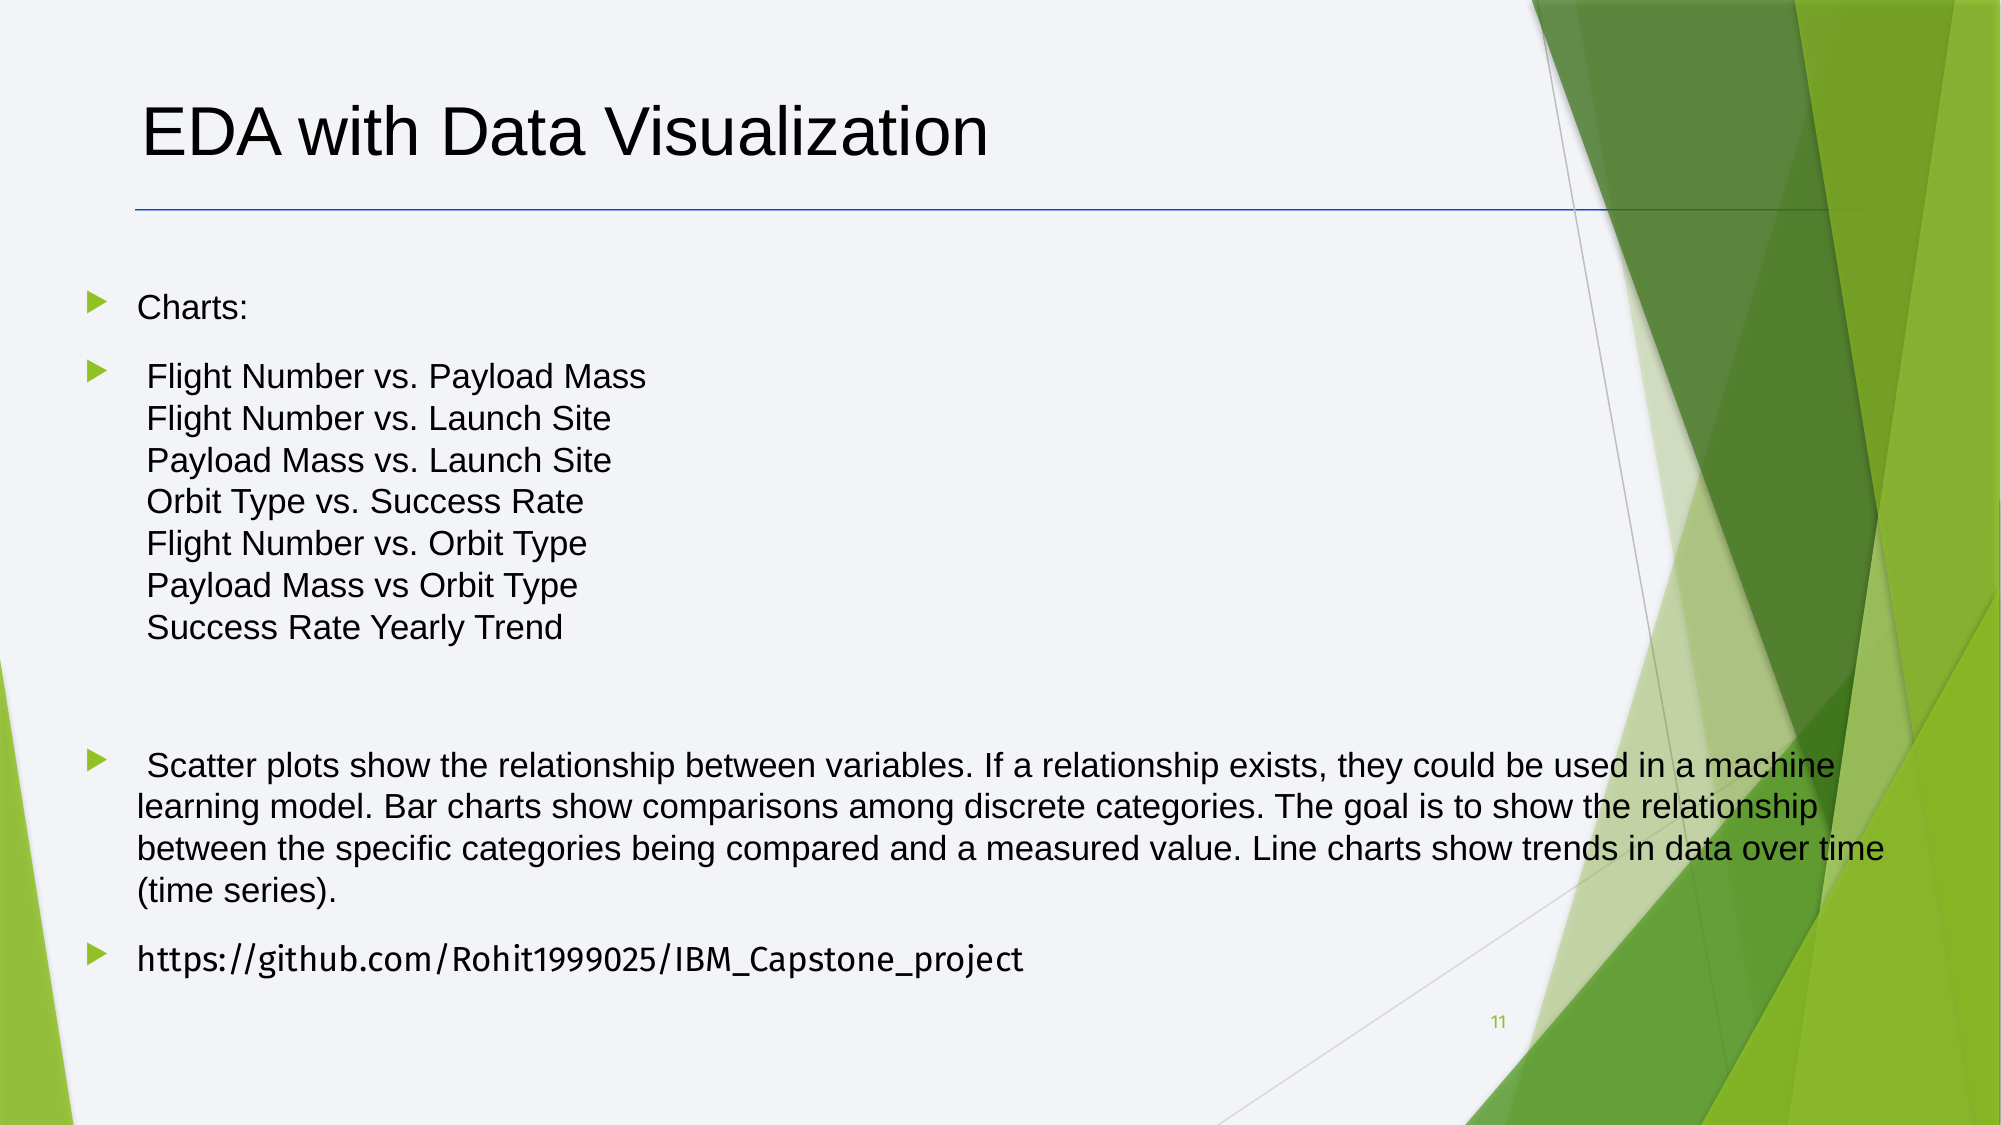

EDA with Data Visualization
Charts:
 Flight Number vs. Payload Mass
 Flight Number vs. Launch Site
 Payload Mass vs. Launch Site
 Orbit Type vs. Success Rate
 Flight Number vs. Orbit Type
 Payload Mass vs Orbit Type
 Success Rate Yearly Trend

 Scatter plots show the relationship between variables. If a relationship exists, they could be used in a machine learning model. Bar charts show comparisons among discrete categories. The goal is to show the relationship between the specific categories being compared and a measured value. Line charts show trends in data over time (time series).
https://github.com/Rohit1999025/IBM_Capstone_project
11